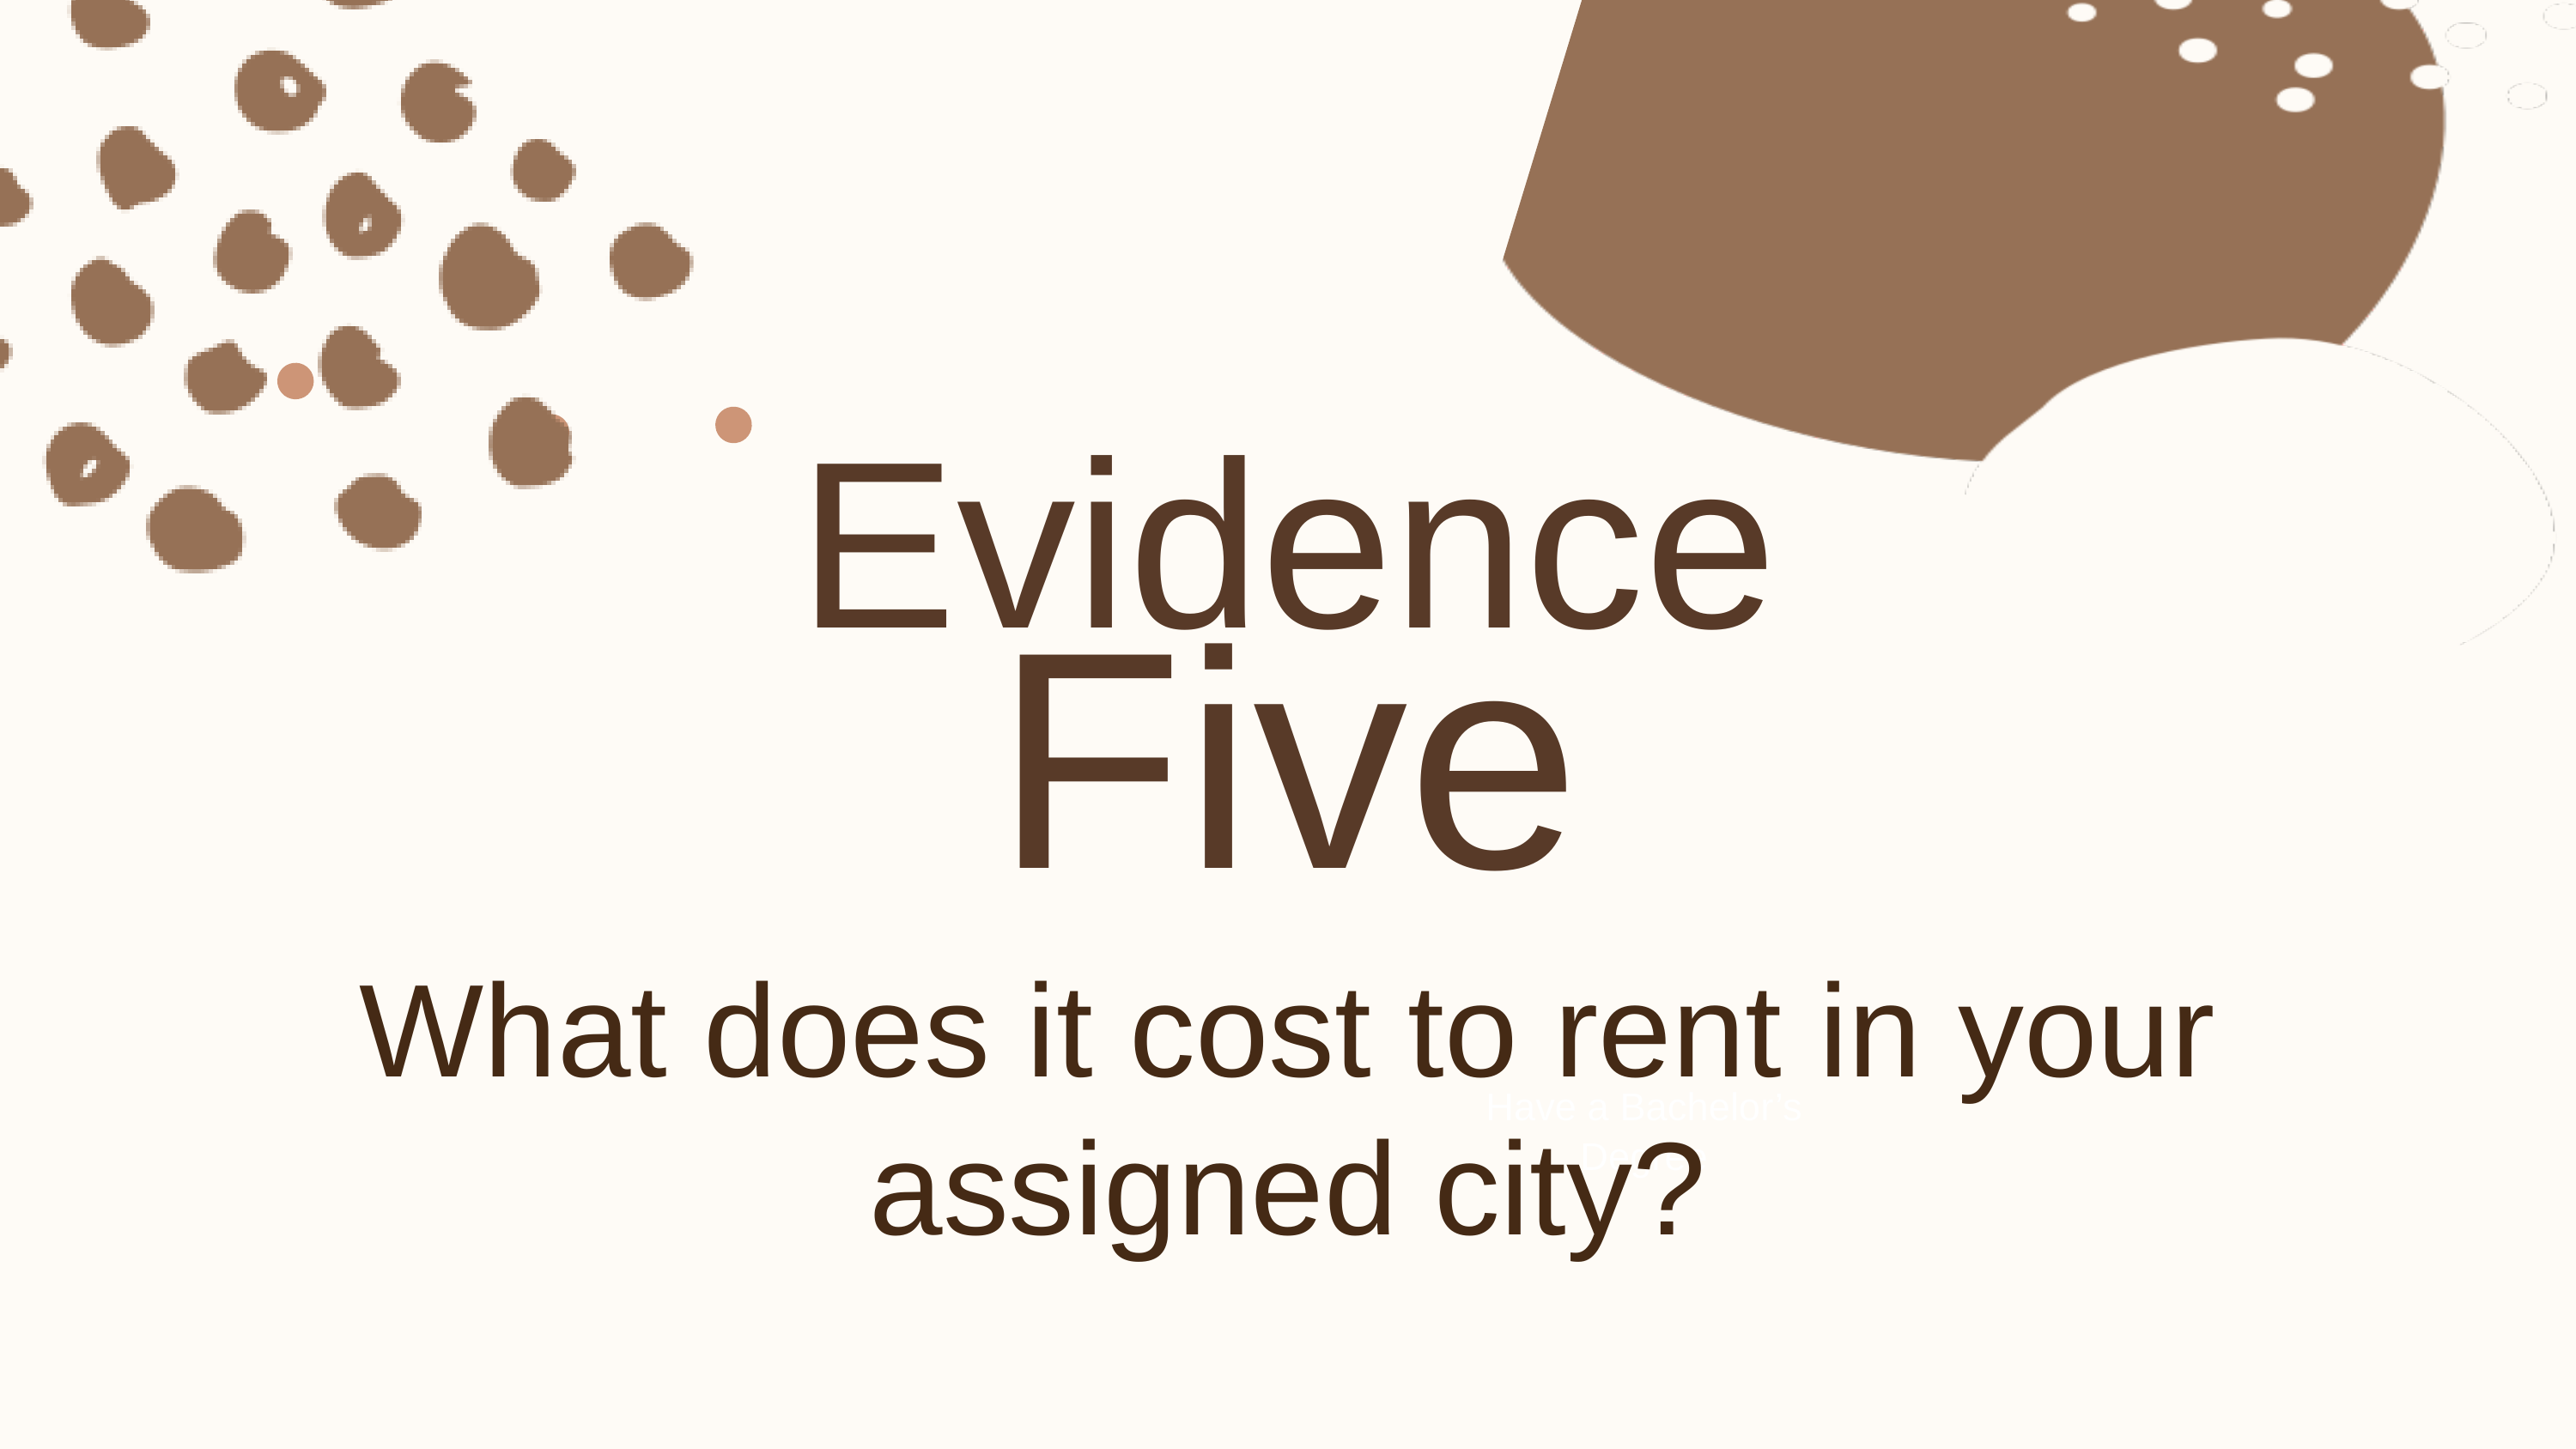

Evidence
Five
What does it cost to rent in your assigned city?
Have a Bachelor’s Degree